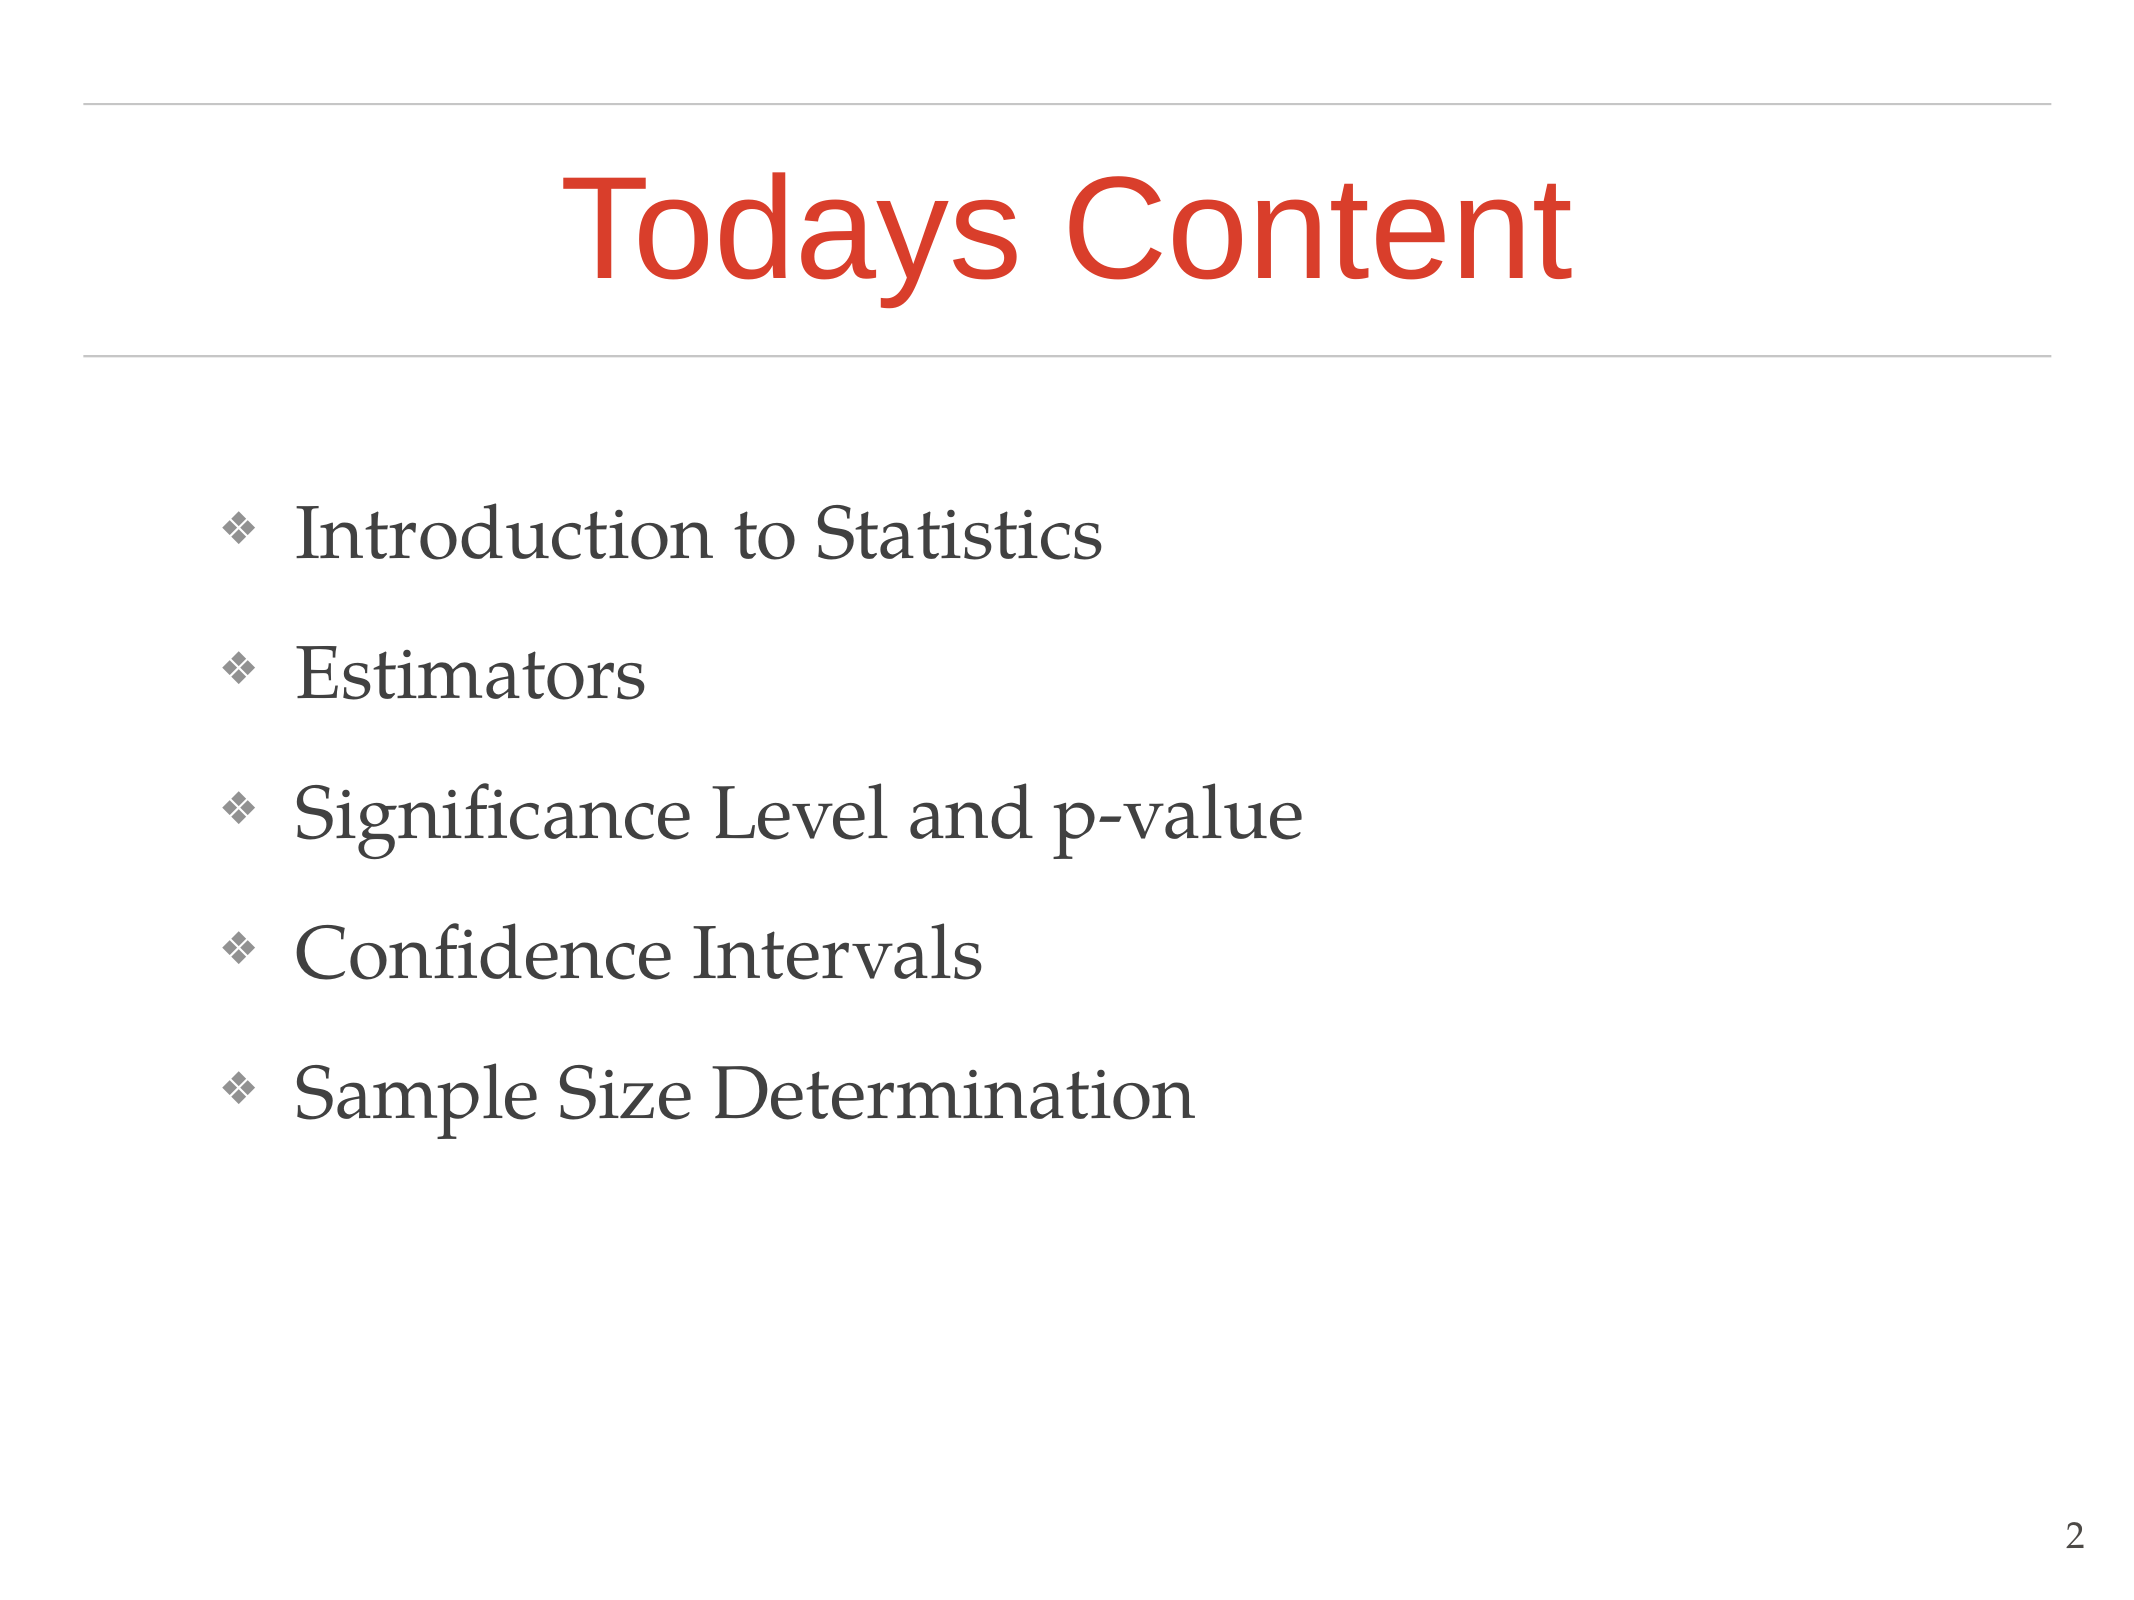

# Todays Content
Introduction to Statistics
Estimators
Significance Level and p-value
Confidence Intervals
Sample Size Determination
2